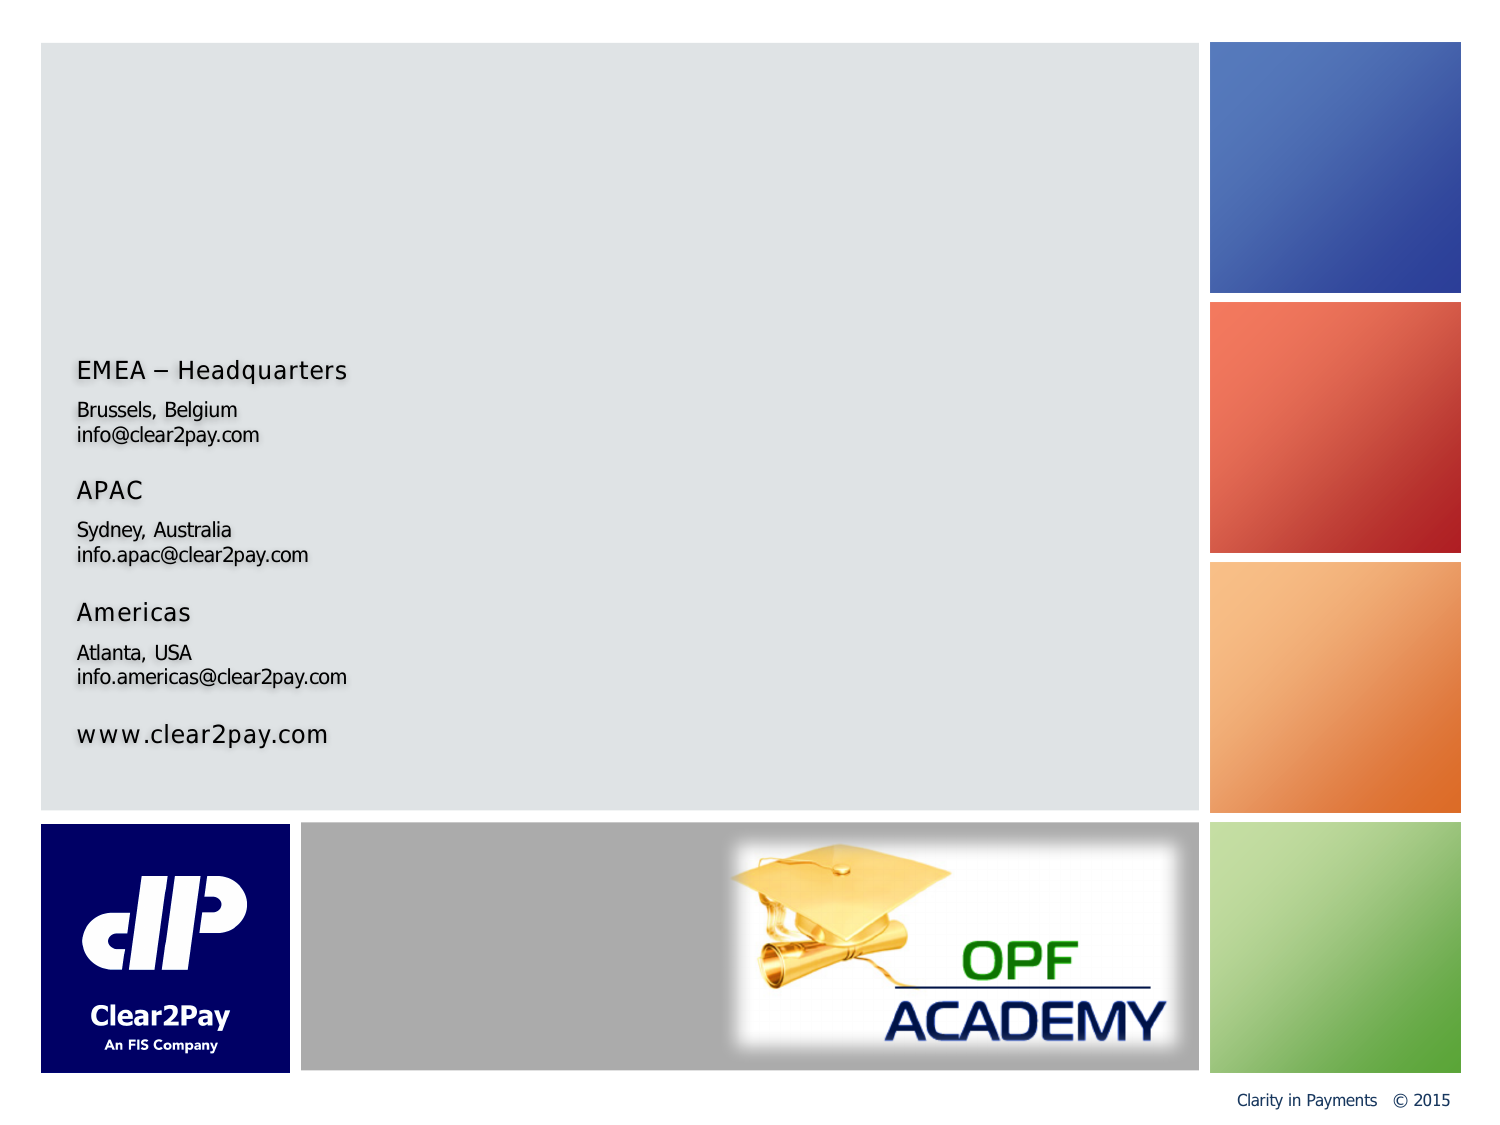

EMEA – Headquarters
Brussels, Belgium
info@clear2pay.com

APAC
Sydney, Australia
info.apac@clear2pay.com

Americas
Atlanta, USA
info.americas@clear2pay.com

www.clear2pay.com